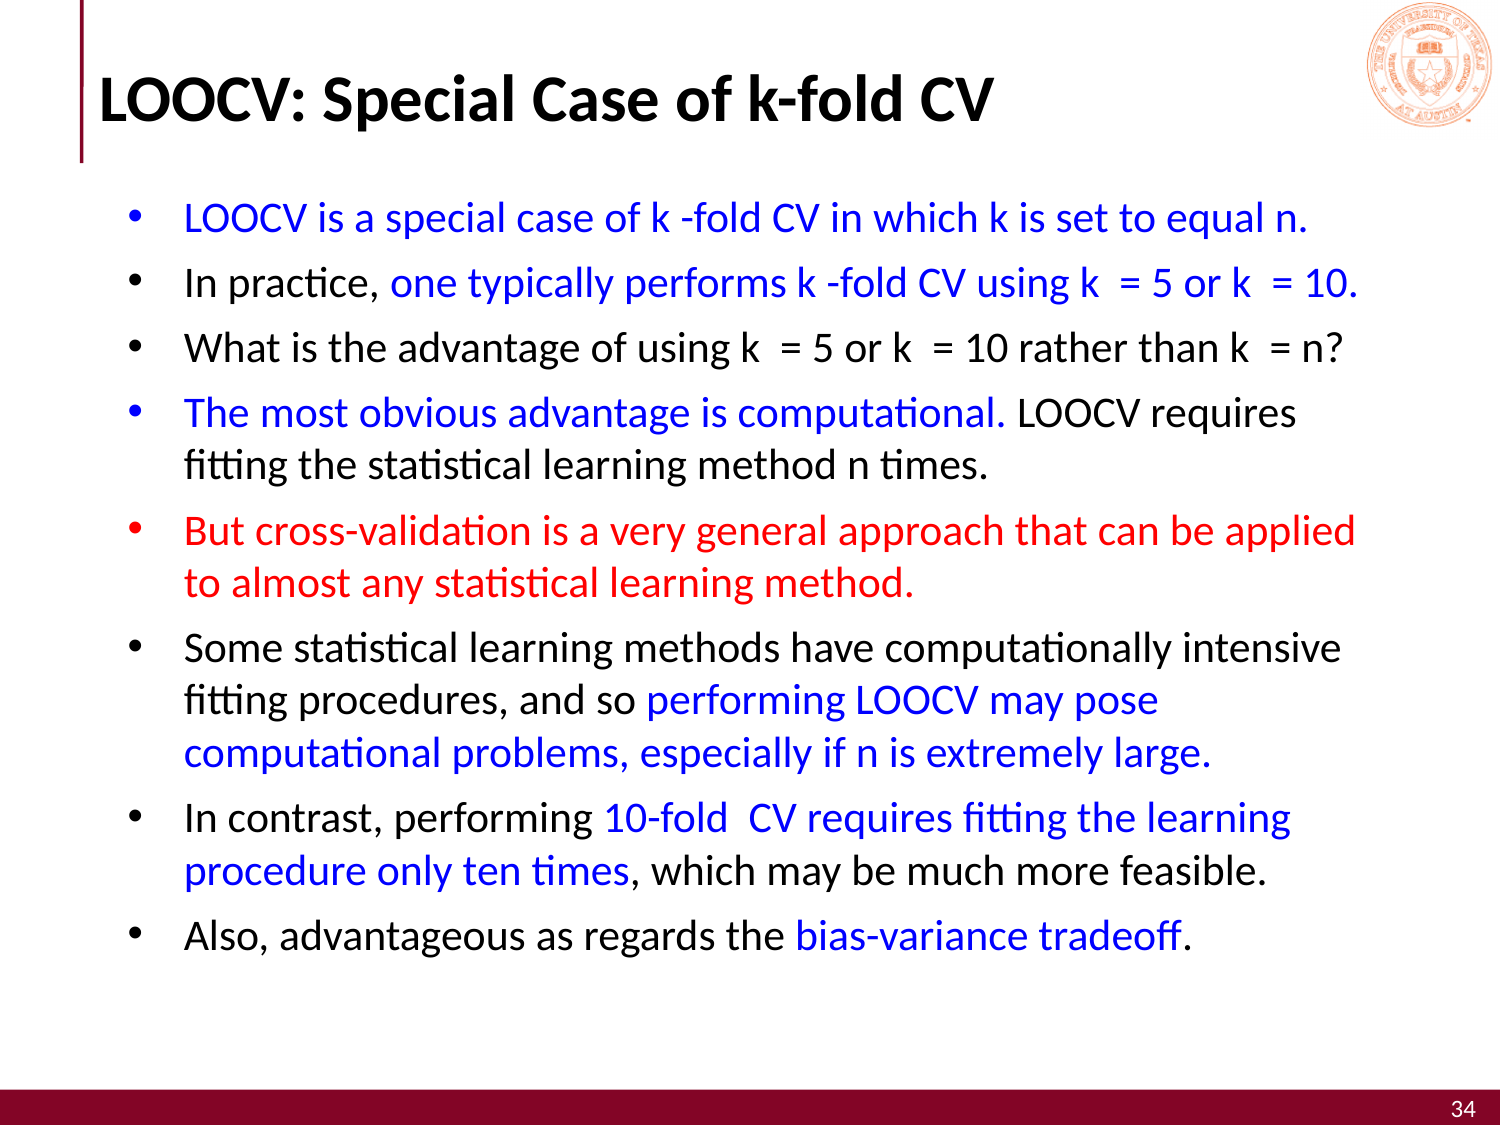

# LOOCV: Special Case of k-fold CV
LOOCV is a special case of k -fold CV in which k is set to equal n.
In practice, one typically performs k -fold CV using k  = 5 or k  = 10.
What is the advantage of using k  = 5 or k  = 10 rather than k  = n?
The most obvious advantage is computational. LOOCV requires fitting the statistical learning method n times.
But cross-validation is a very general approach that can be applied to almost any statistical learning method.
Some statistical learning methods have computationally intensive fitting procedures, and so performing LOOCV may pose computational problems, especially if n is extremely large.
In contrast, performing 10-fold  CV requires fitting the learning procedure only ten times, which may be much more feasible.
Also, advantageous as regards the bias-variance tradeoff.
34